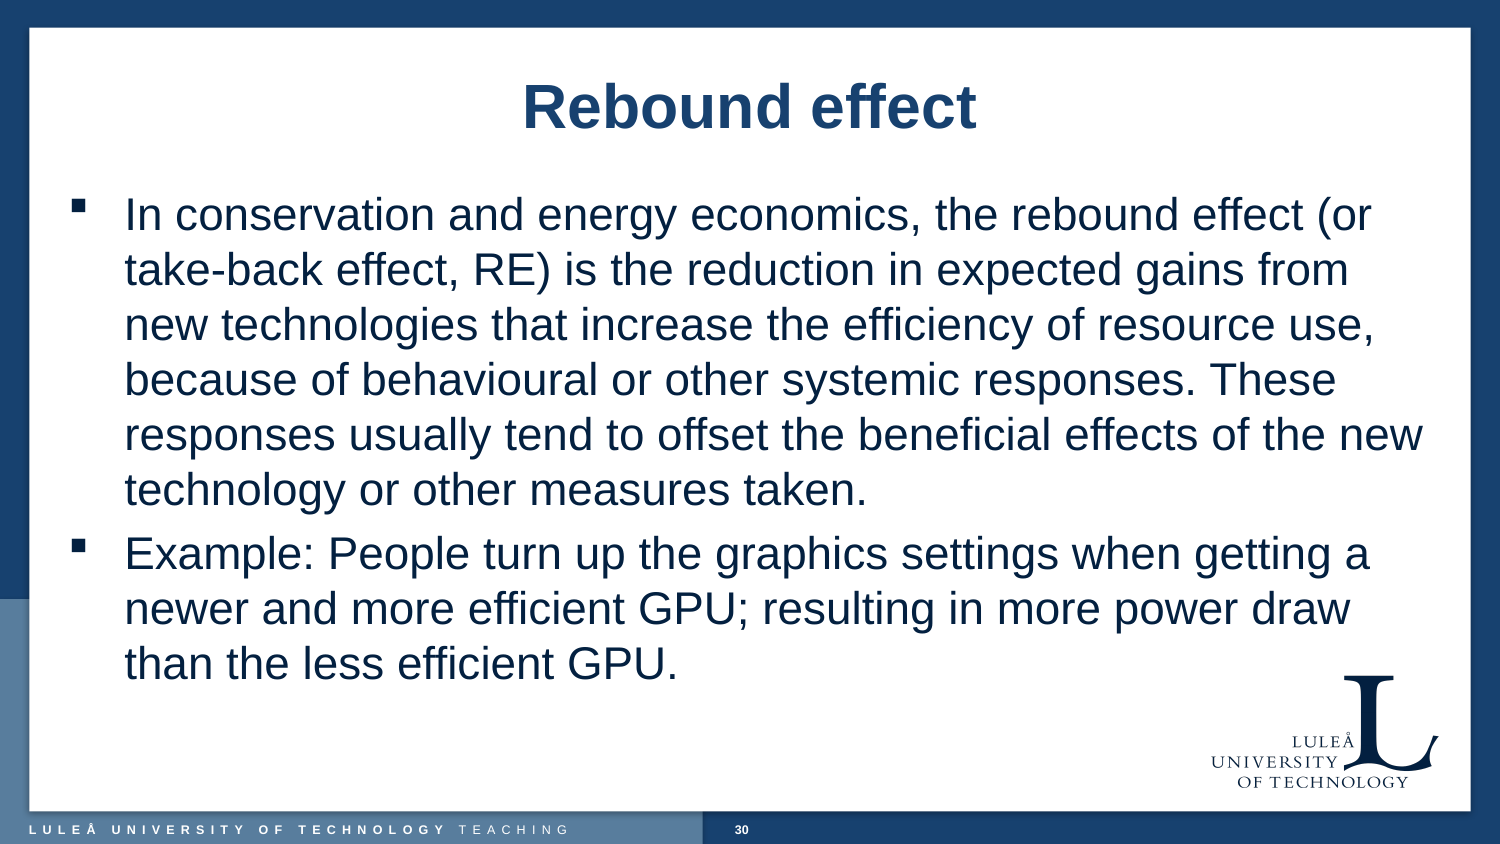

# Rebound effect
In conservation and energy economics, the rebound effect (or take-back effect, RE) is the reduction in expected gains from new technologies that increase the efficiency of resource use, because of behavioural or other systemic responses. These responses usually tend to offset the beneficial effects of the new technology or other measures taken.
Example: People turn up the graphics settings when getting a newer and more efficient GPU; resulting in more power draw than the less efficient GPU.